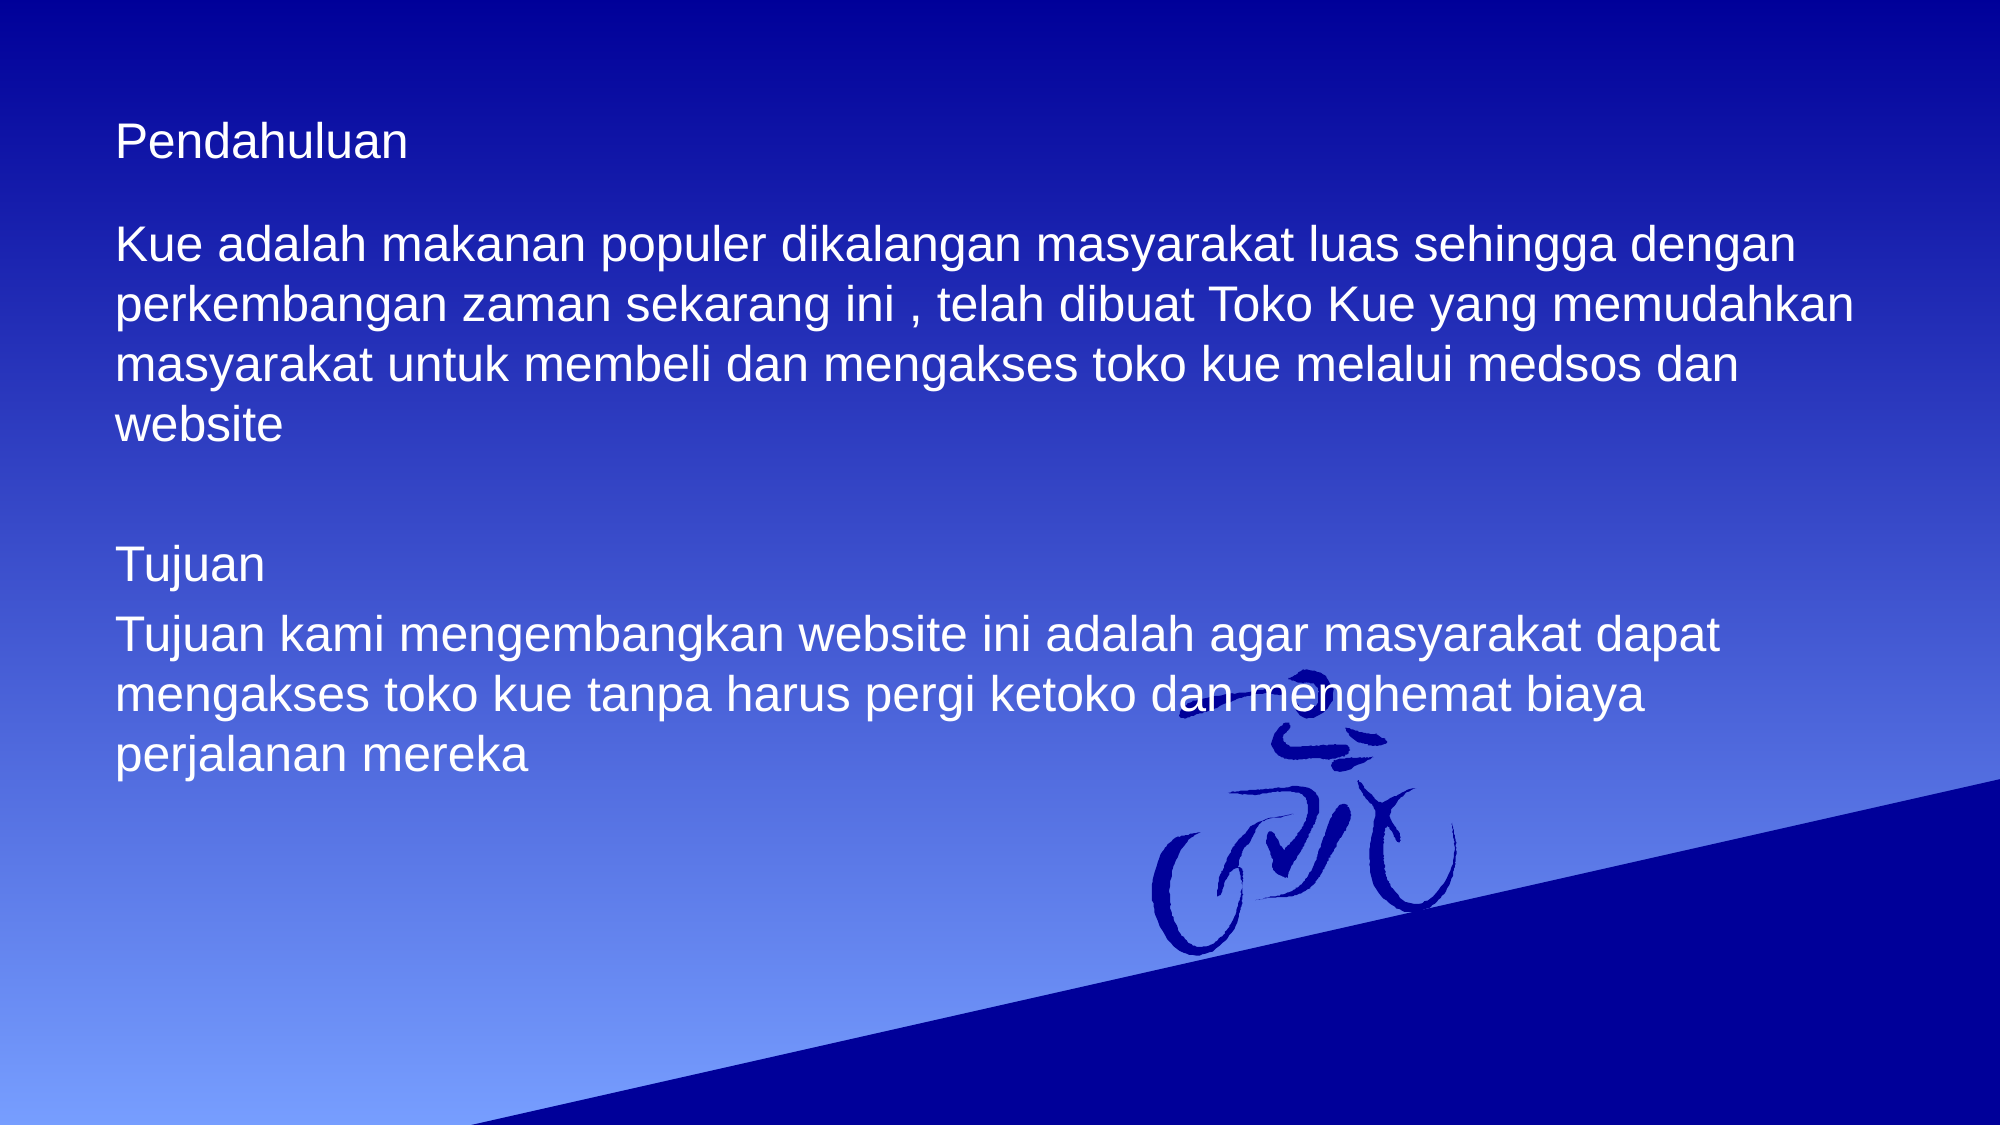

# Pendahuluan
Kue adalah makanan populer dikalangan masyarakat luas sehingga dengan perkembangan zaman sekarang ini , telah dibuat Toko Kue yang memudahkan masyarakat untuk membeli dan mengakses toko kue melalui medsos dan website

Tujuan
Tujuan kami mengembangkan website ini adalah agar masyarakat dapat mengakses toko kue tanpa harus pergi ketoko dan menghemat biaya perjalanan mereka